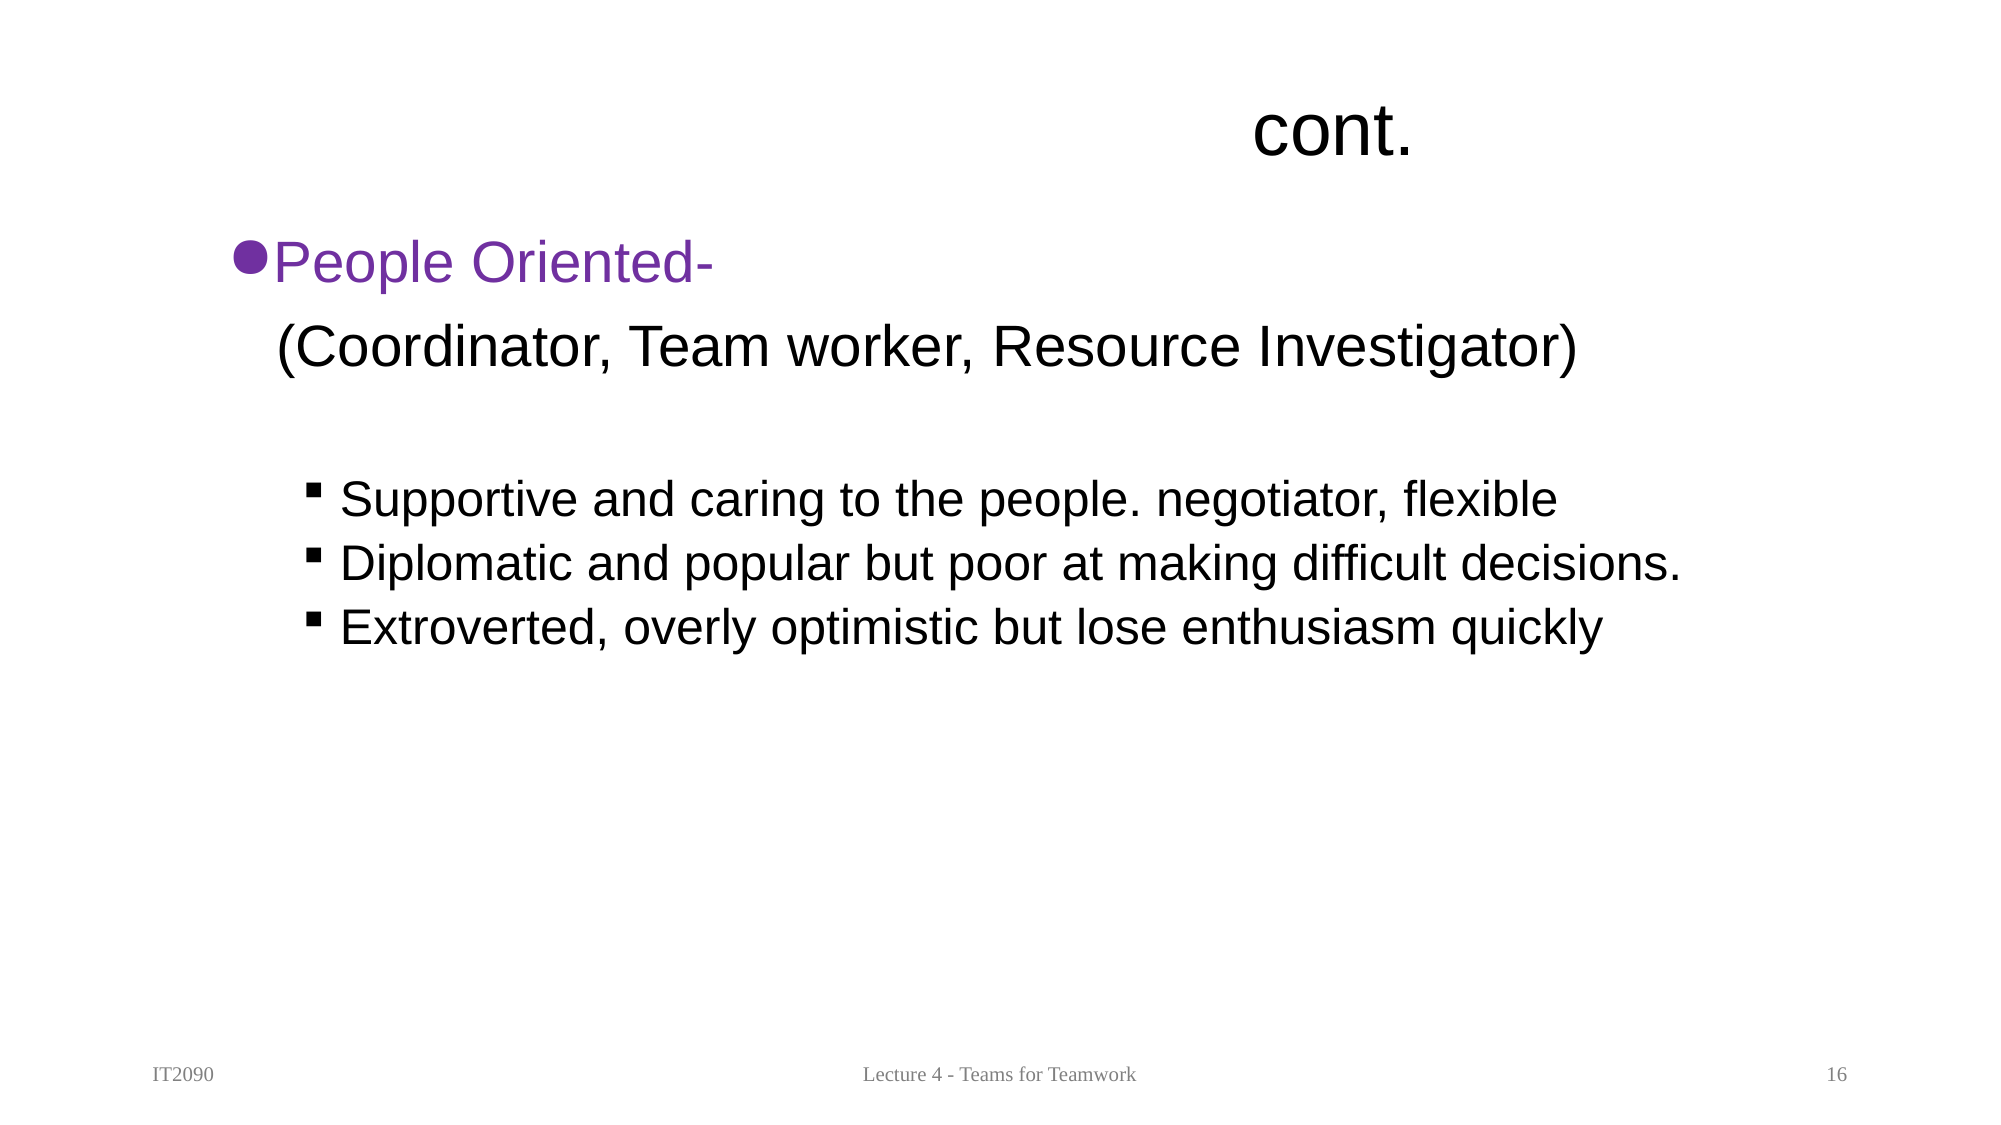

# cont.
People Oriented-
   (Coordinator, Team worker, Resource Investigator)

Supportive and caring to the people. negotiator, flexible
Diplomatic and popular but poor at making difficult decisions.
Extroverted, overly optimistic but lose enthusiasm quickly

IT2090
Lecture 4 - Teams for Teamwork
16